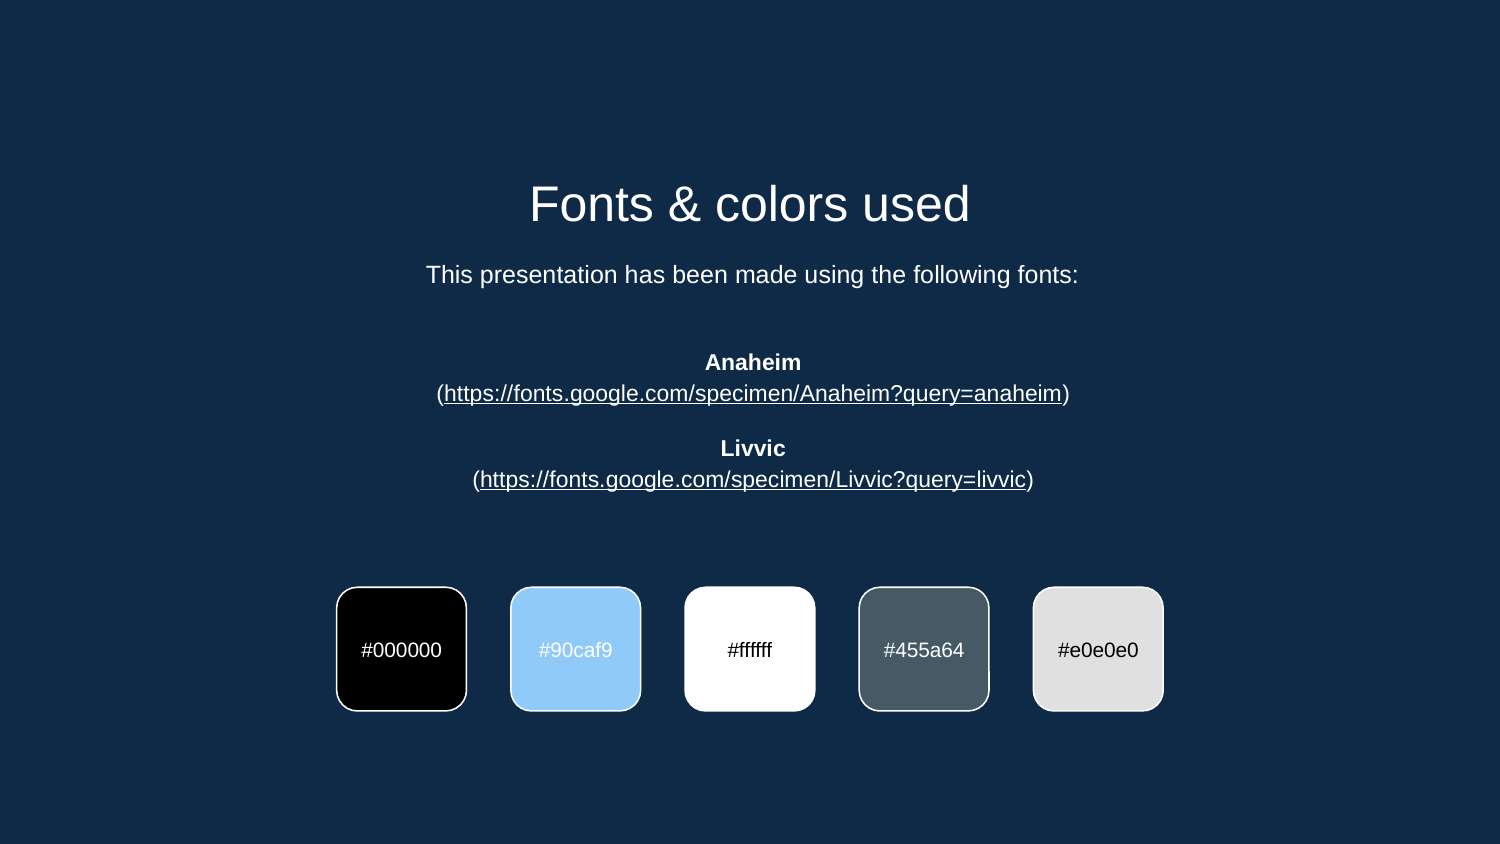

Fonts & colors used
This presentation has been made using the following fonts:

Anaheim
(https://fonts.google.com/specimen/Anaheim?query=anaheim)

Livvic
(https://fonts.google.com/specimen/Livvic?query=livvic)

#000000
#90caf9
#ffffff
#455a64
#e0e0e0